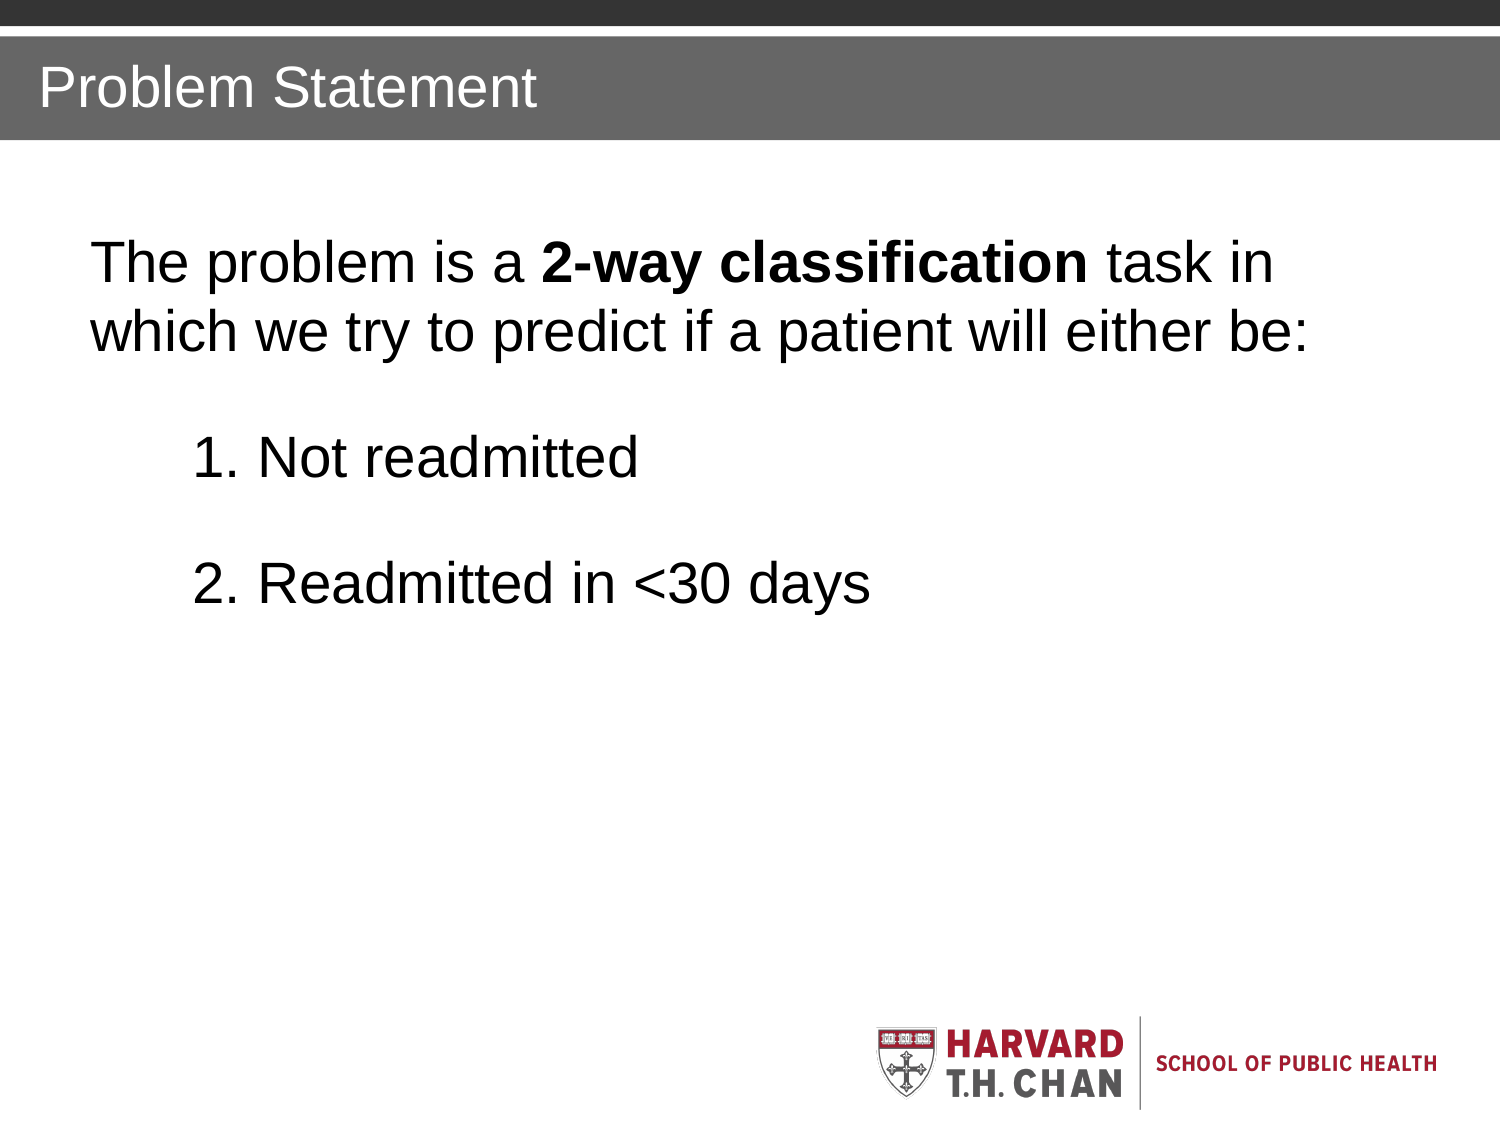

Problem Statement
The problem is a 2-way classification task in which we try to predict if a patient will either be:
1. Not readmitted
2. Readmitted in <30 days